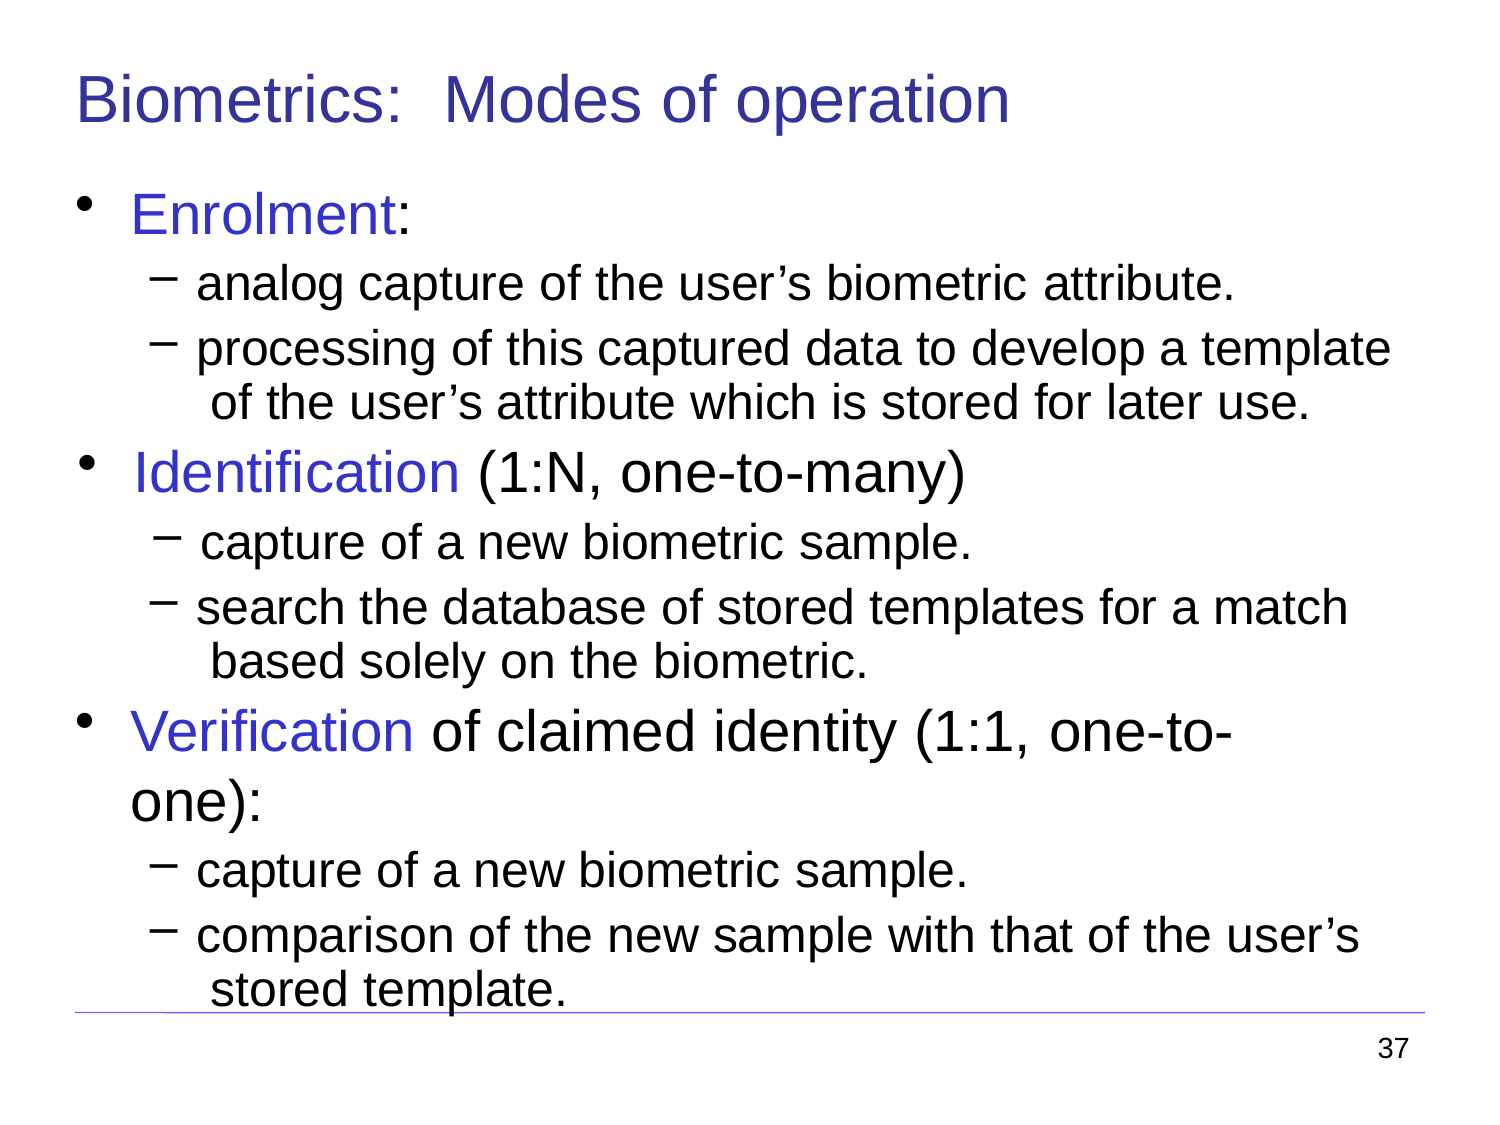

# Biometrics:	Modes of operation
Enrolment:
analog capture of the user’s biometric attribute.
processing of this captured data to develop a template  of the user’s attribute which is stored for later use.
Identification (1:N, one-to-many)
capture of a new biometric sample.
search the database of stored templates for a match  based solely on the biometric.
Verification of claimed identity (1:1, one-to-one):
capture of a new biometric sample.
comparison of the new sample with that of the user’s  stored template.

37